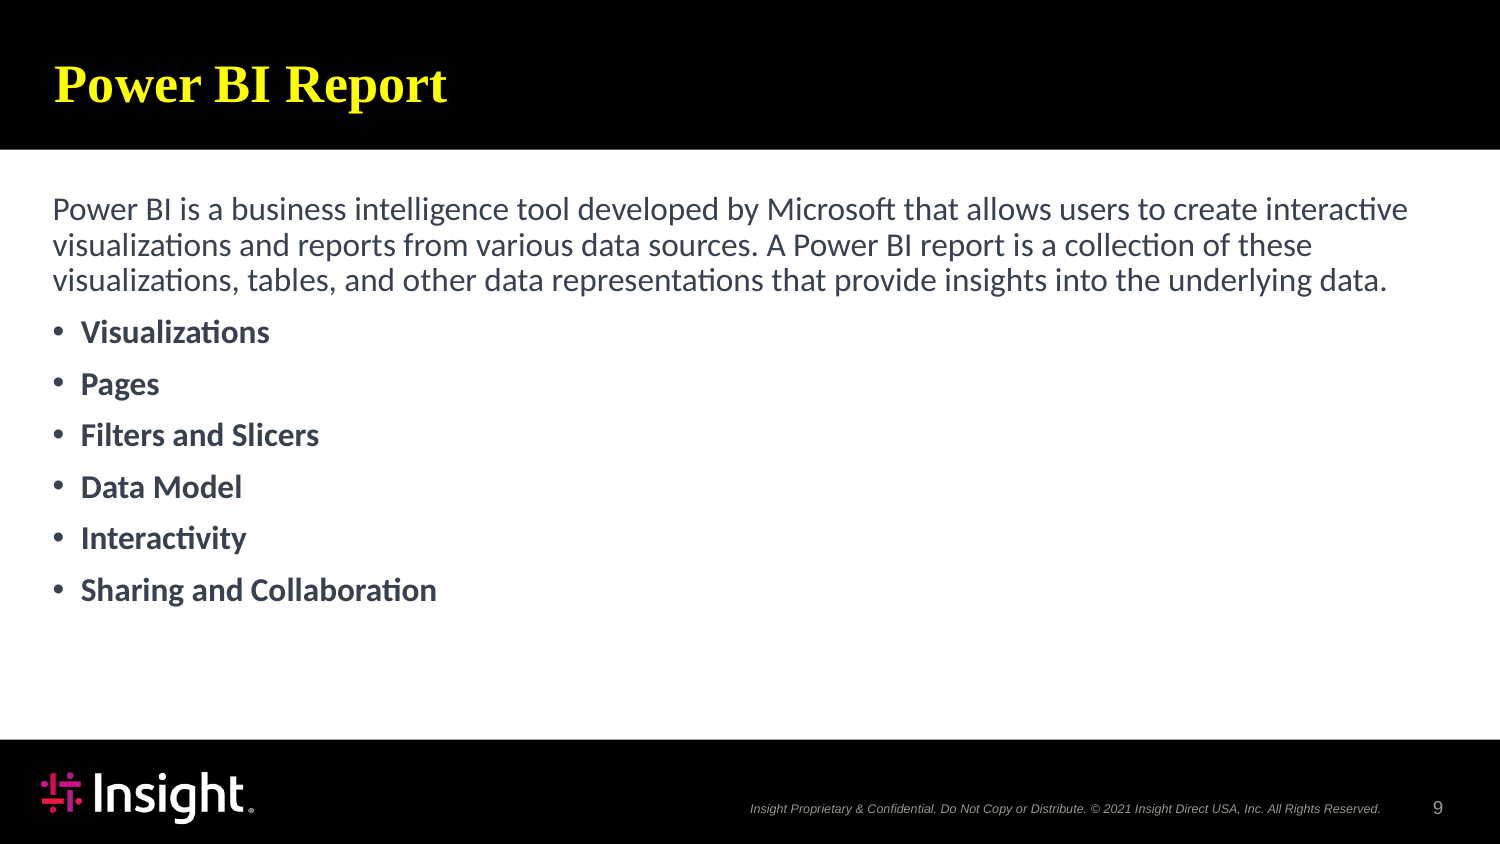

# Power BI Report
Power BI is a business intelligence tool developed by Microsoft that allows users to create interactive visualizations and reports from various data sources. A Power BI report is a collection of these visualizations, tables, and other data representations that provide insights into the underlying data.
Visualizations
Pages
Filters and Slicers
Data Model
Interactivity
Sharing and Collaboration